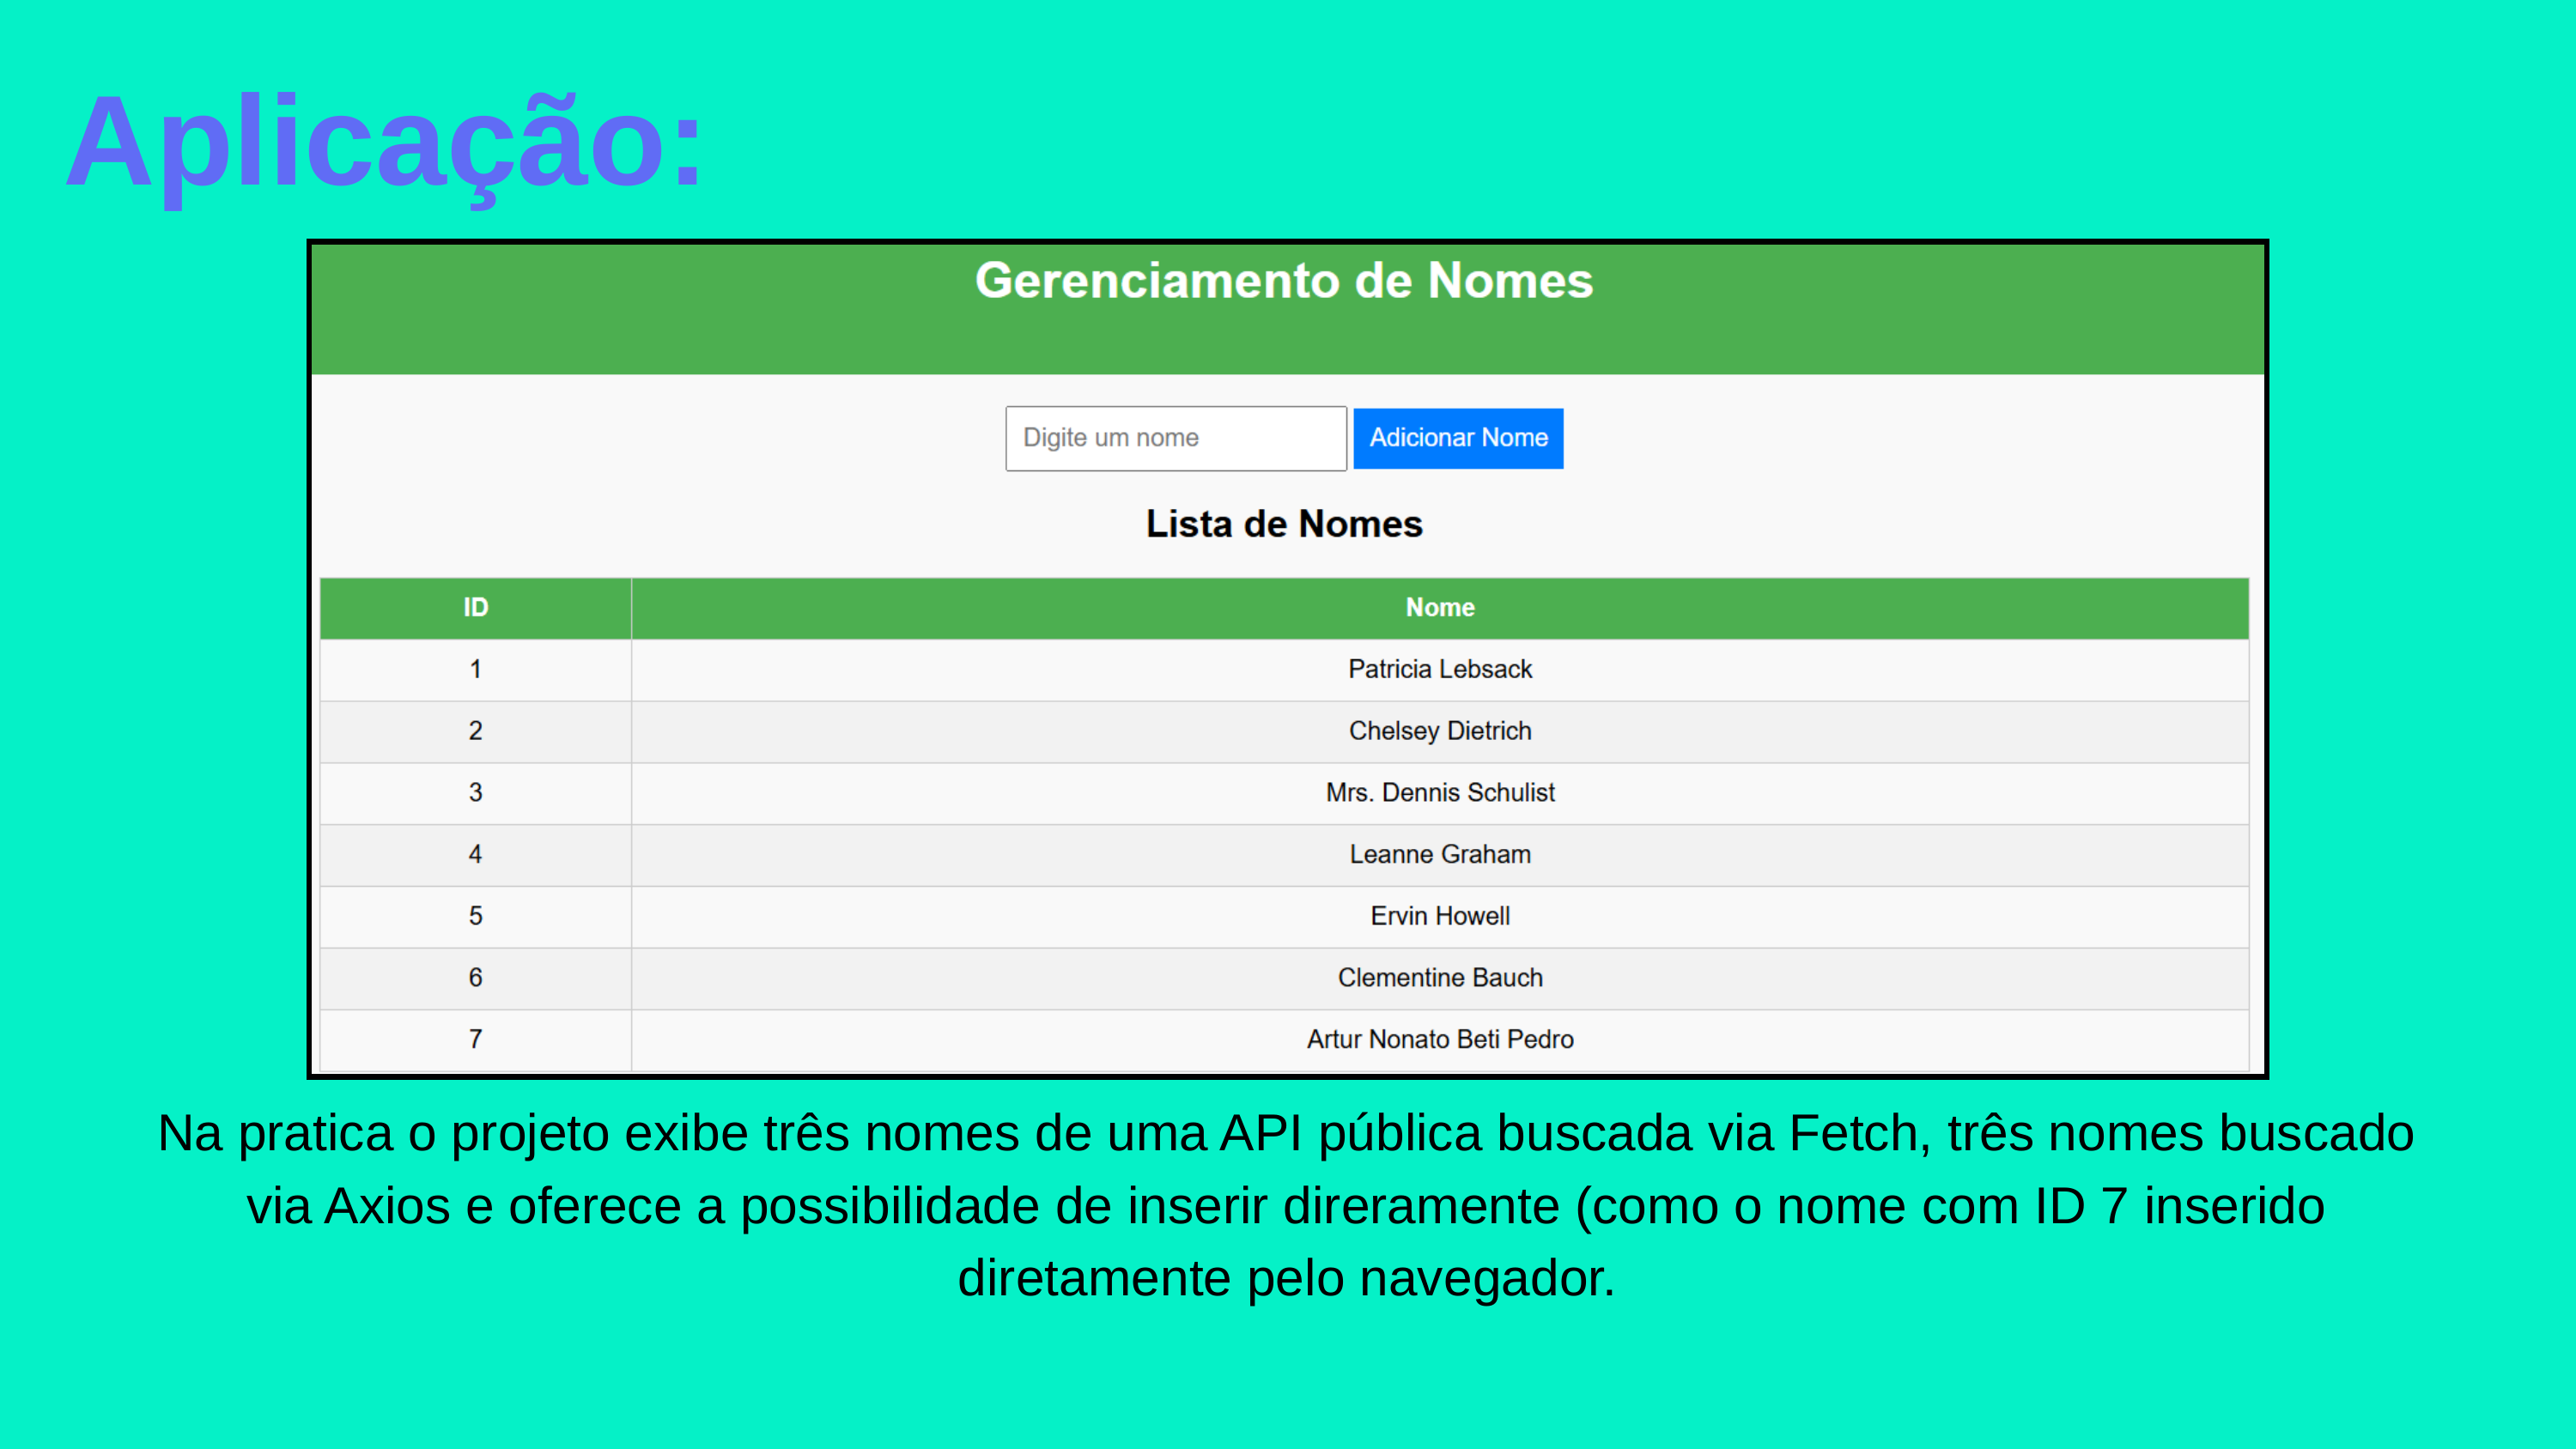

Aplicação:

Na pratica o projeto exibe três nomes de uma API pública buscada via Fetch, três nomes buscado via Axios e oferece a possibilidade de inserir direramente (como o nome com ID 7 inserido diretamente pelo navegador.